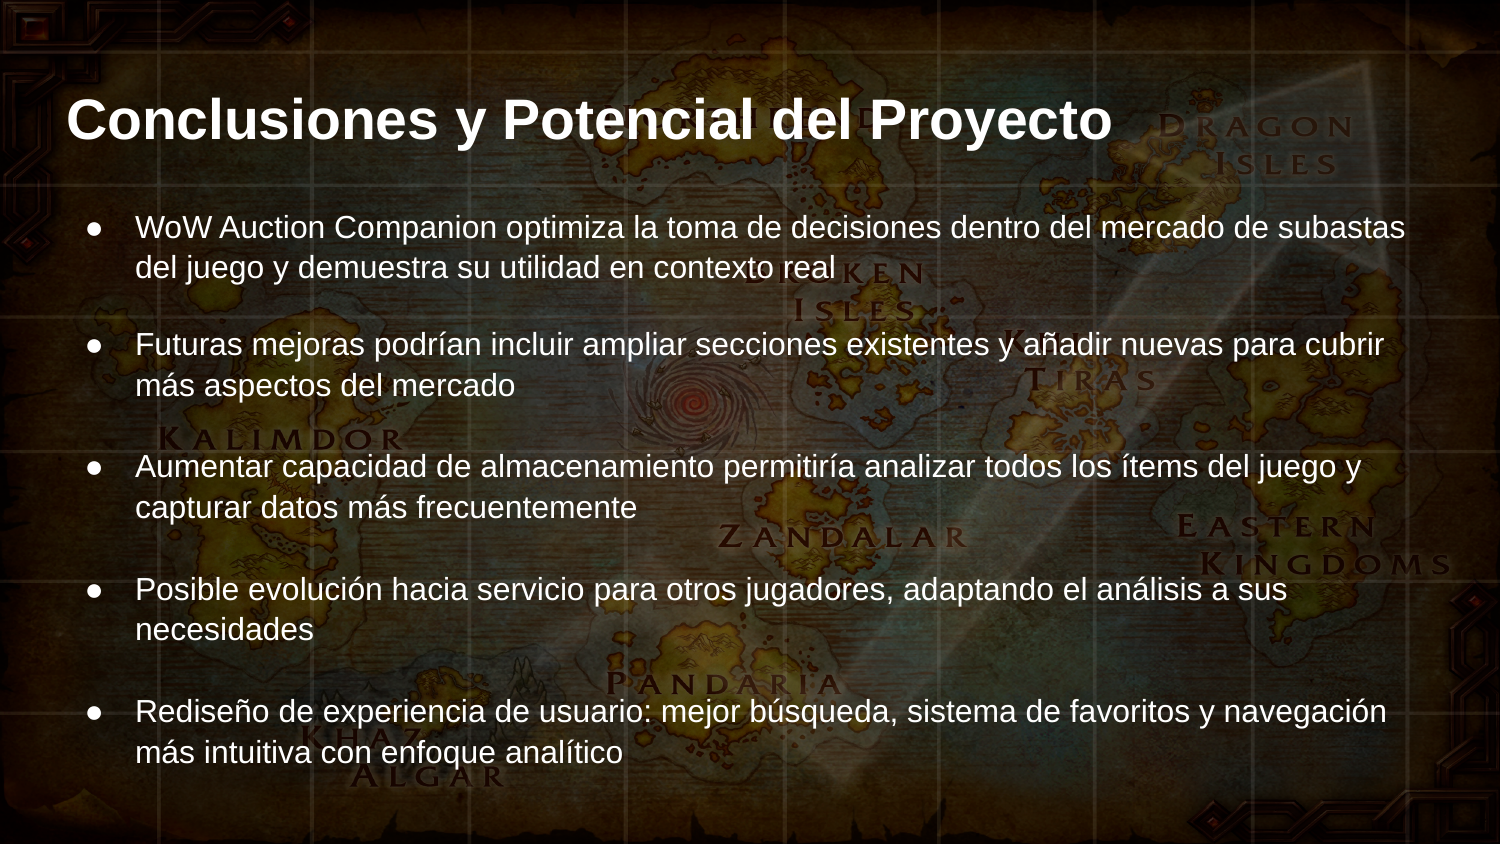

# Conclusiones y Potencial del Proyecto

WoW Auction Companion optimiza la toma de decisiones dentro del mercado de subastas del juego y demuestra su utilidad en contexto real
Futuras mejoras podrían incluir ampliar secciones existentes y añadir nuevas para cubrir más aspectos del mercado
Aumentar capacidad de almacenamiento permitiría analizar todos los ítems del juego y capturar datos más frecuentemente
Posible evolución hacia servicio para otros jugadores, adaptando el análisis a sus necesidades
Rediseño de experiencia de usuario: mejor búsqueda, sistema de favoritos y navegación más intuitiva con enfoque analítico